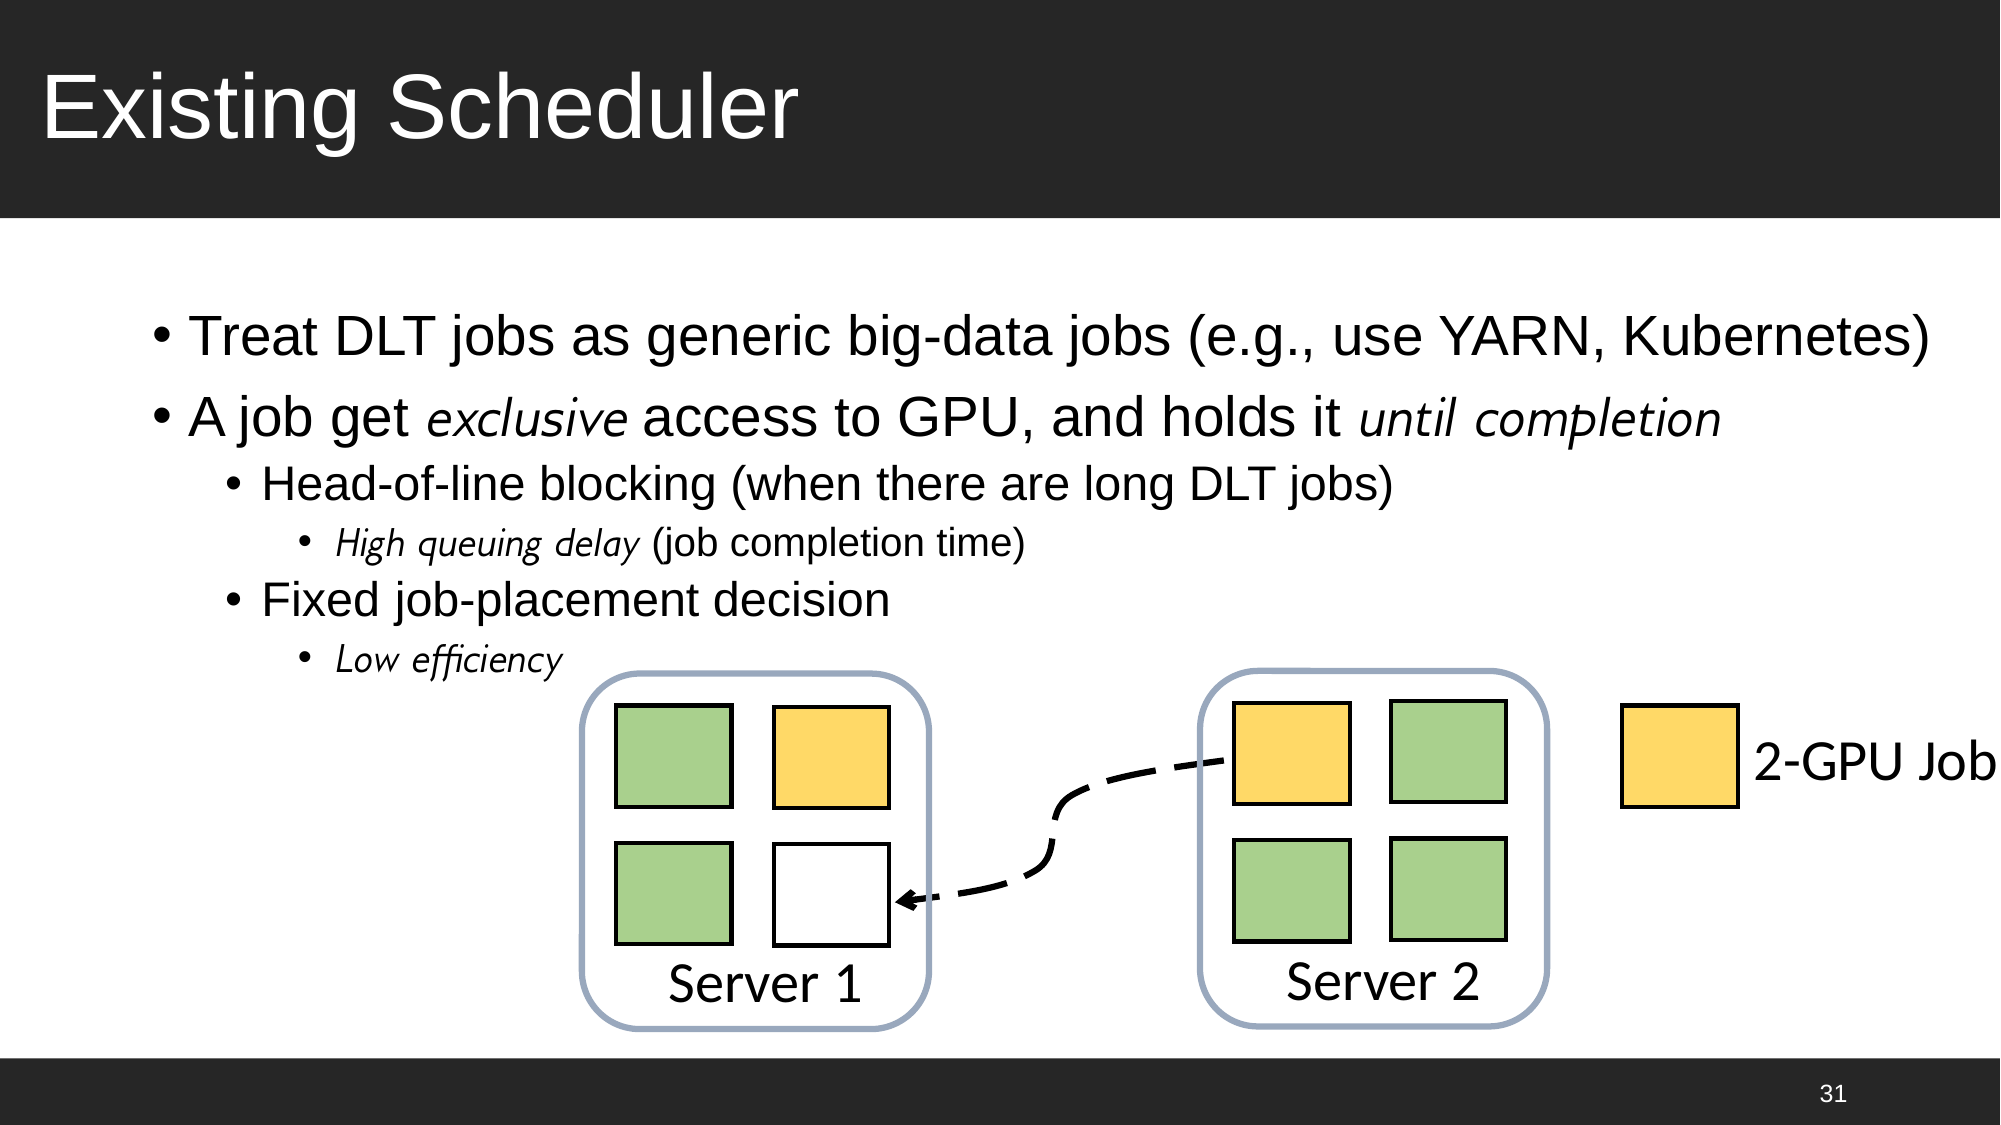

# Existing Scheduler
Treat DLT jobs as generic big-data jobs (e.g., use YARN, Kubernetes)
A job get exclusive access to GPU, and holds it until completion
Head-of-line blocking (when there are long DLT jobs)
High queuing delay (job completion time)
Fixed job-placement decision
Low efficiency

2-GPU Job

Server 2
Server 1

31